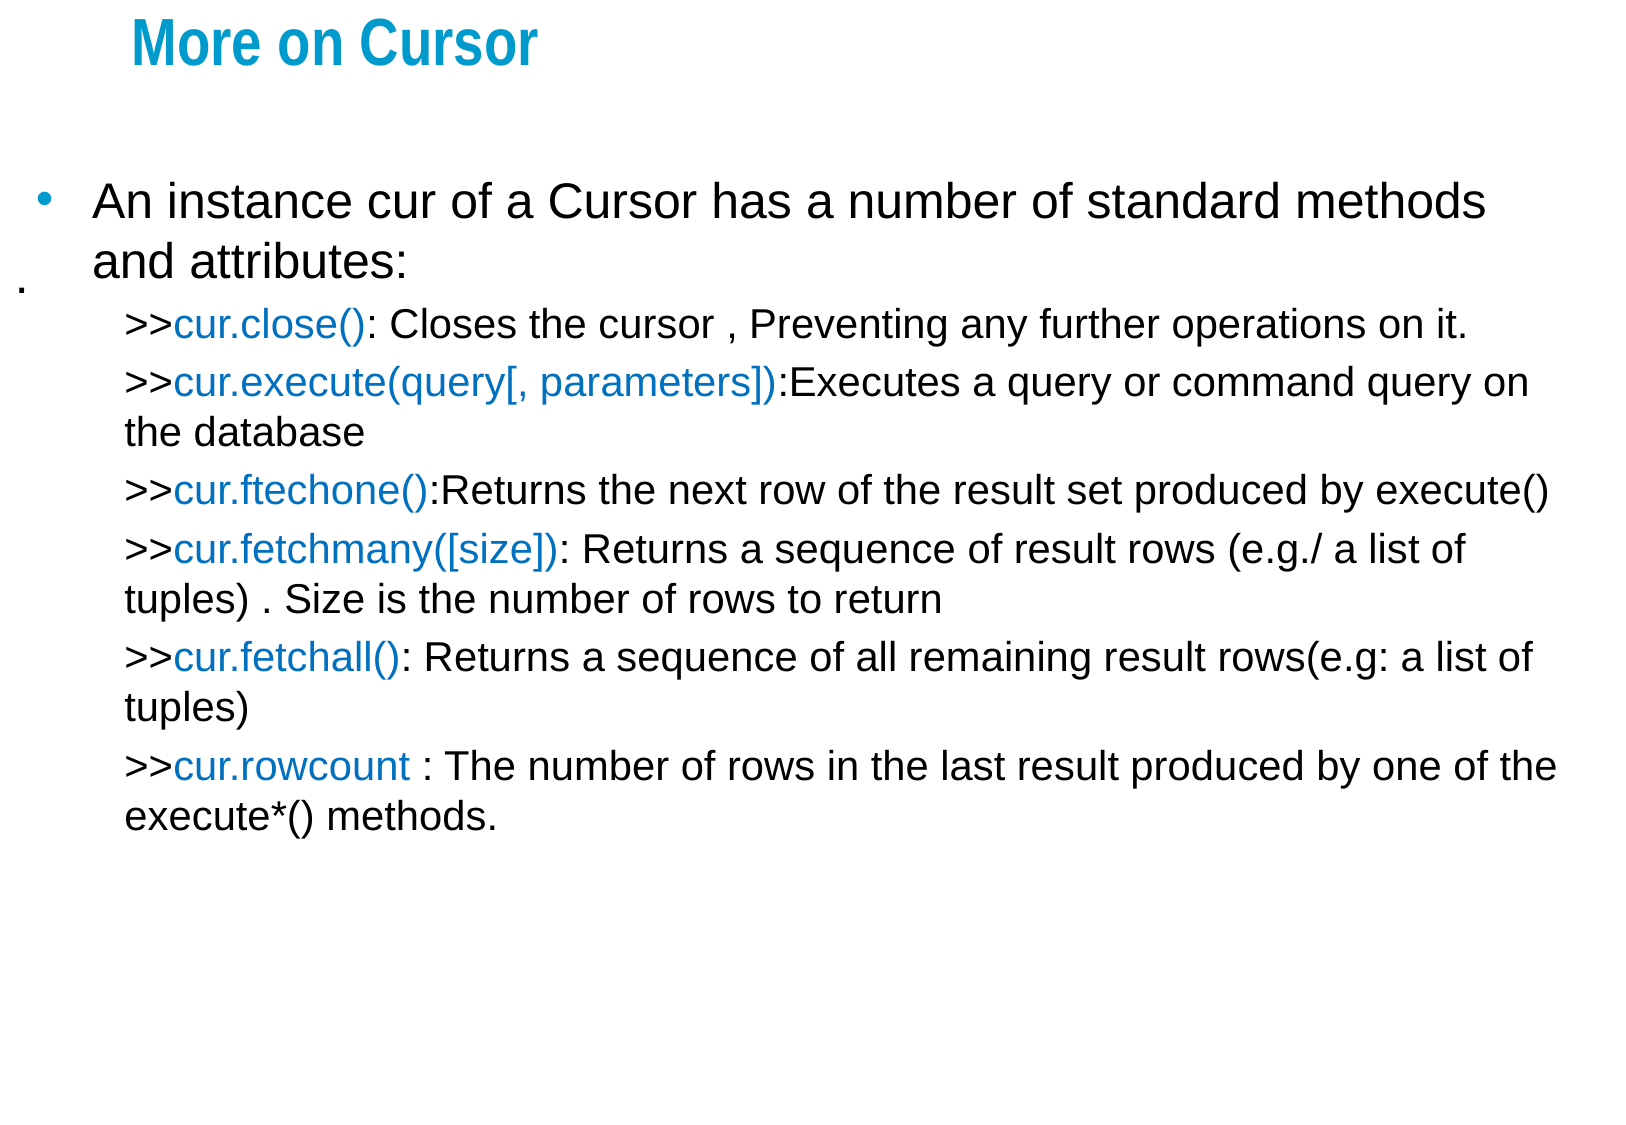

# More on Cursor
An instance cur of a Cursor has a number of standard methods and attributes:
>>cur.close(): Closes the cursor , Preventing any further operations on it.
>>cur.execute(query[, parameters]):Executes a query or command query on the database
>>cur.ftechone():Returns the next row of the result set produced by execute()
>>cur.fetchmany([size]): Returns a sequence of result rows (e.g./ a list of tuples) . Size is the number of rows to return
>>cur.fetchall(): Returns a sequence of all remaining result rows(e.g: a list of tuples)
>>cur.rowcount : The number of rows in the last result produced by one of the execute*() methods.
.